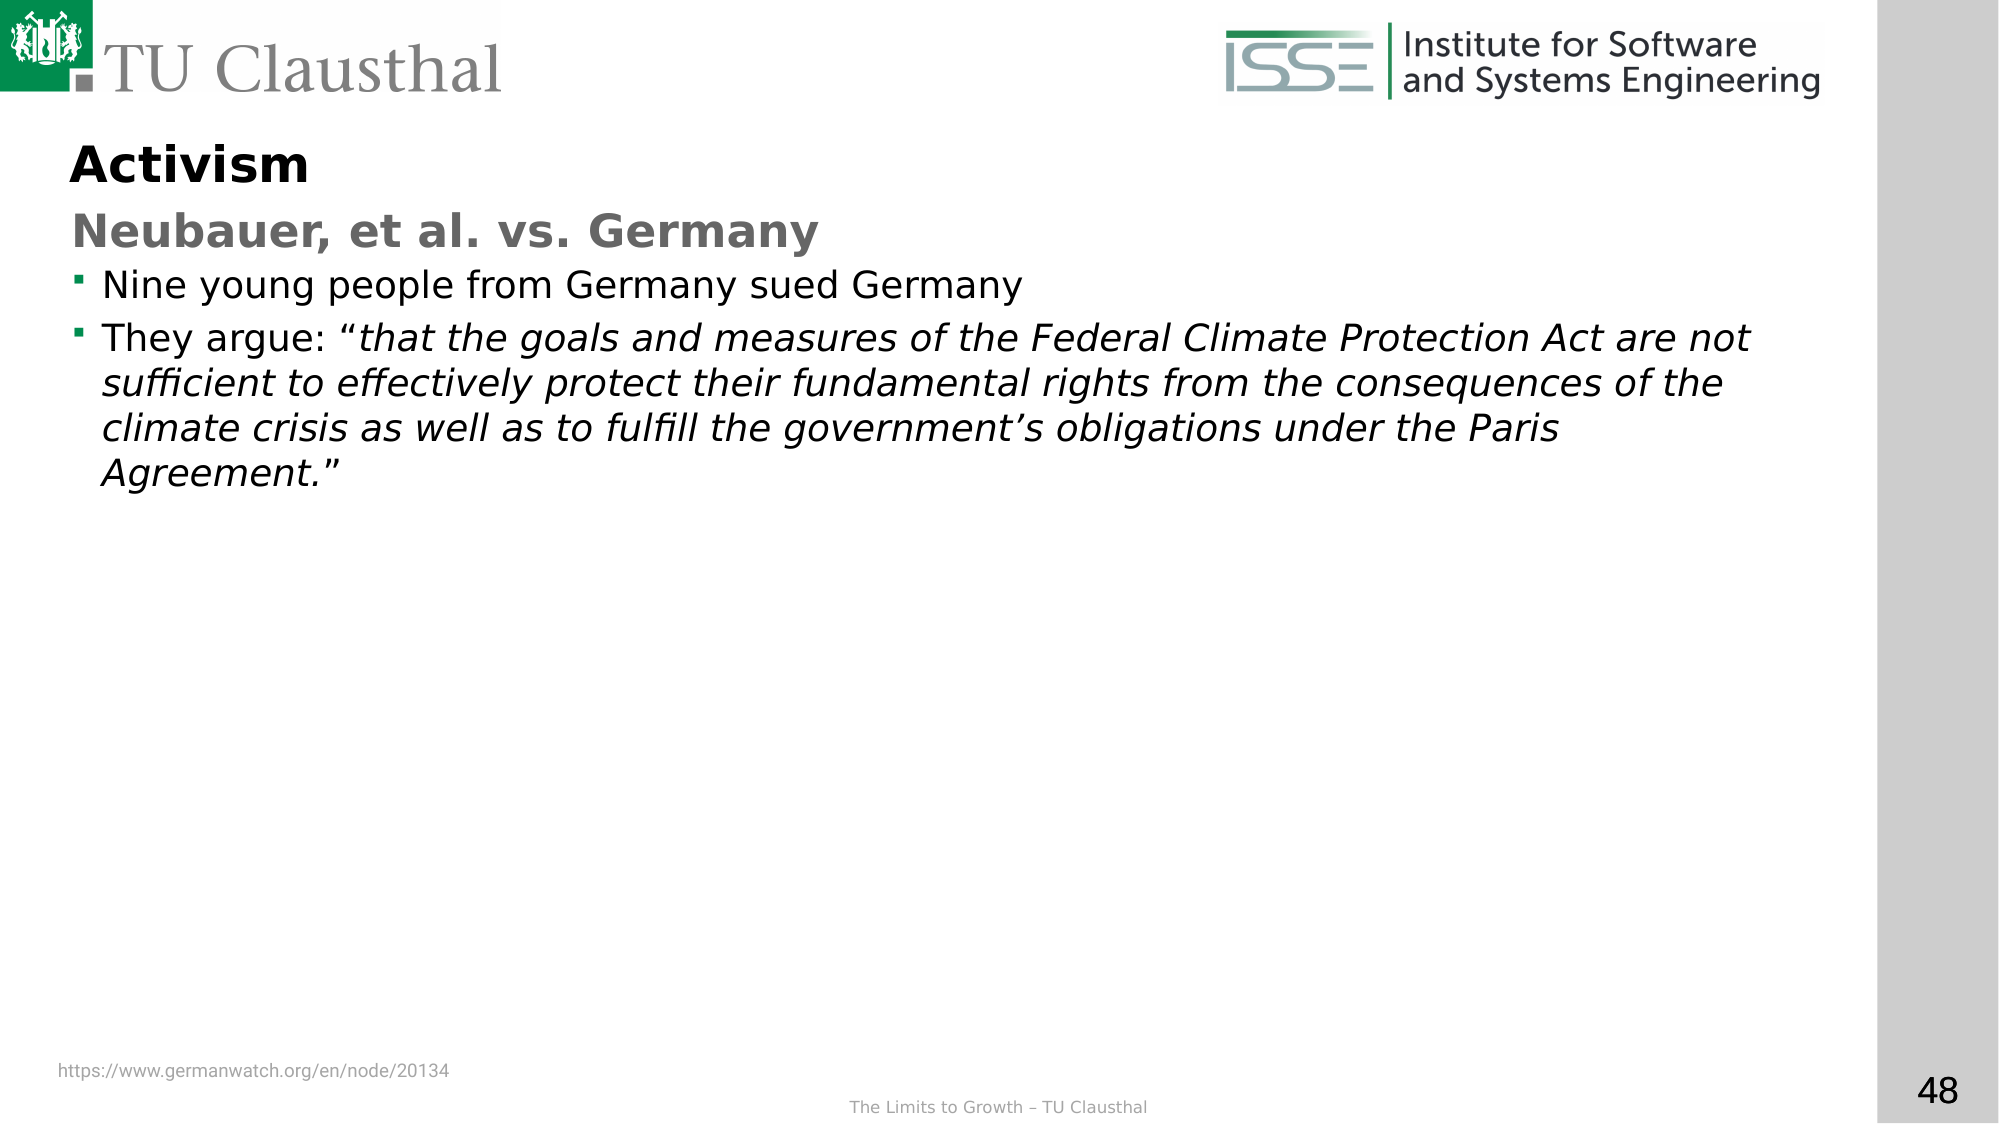

Activism
Neubauer, et al. vs. Germany

Nine young people from Germany sued Germany
They argue: “that the goals and measures of the Federal Climate Protection Act are not sufficient to effectively protect their fundamental rights from the consequences of the climate crisis as well as to fulfill the government’s obligations under the Paris Agreement.”

They won! → “Freedoms and fundamental rights are already being violated today by insufficient climate protection. The legislator must adapt the Federal Climate Protection Act by the end of 2022”

“Climate protection is not nice-to-have,  fair climate protection is a fundamental right, that is now official. A huge success - for everyone and especially for us young people who have been on climate strike for their future for over two years. We will now continue to fight for a 1.5 degree policy that is fair to all generations.” – Luisa Neubauer
https://www.germanwatch.org/en/node/20134